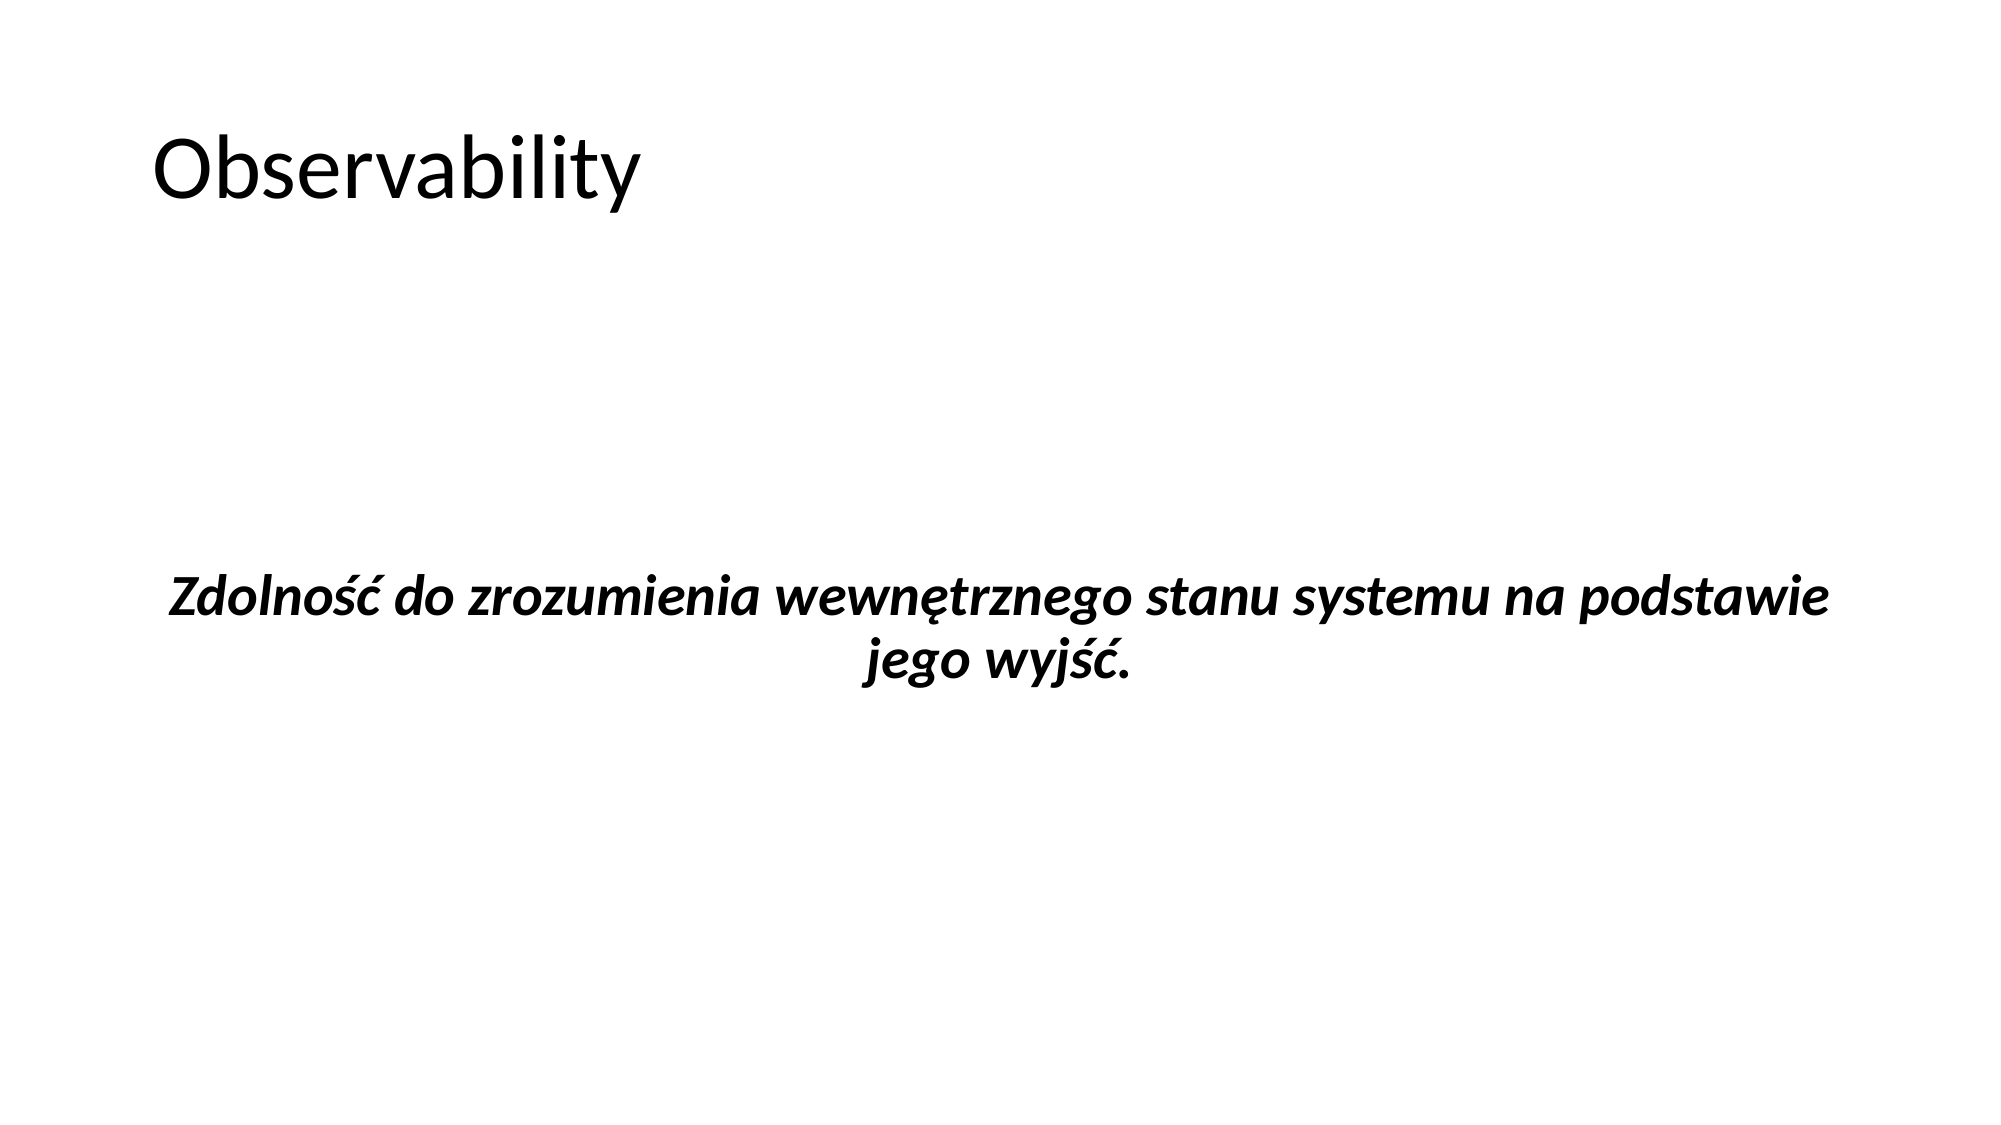

# Observability

Zdolność do zrozumienia wewnętrznego stanu systemu na podstawie jego wyjść.